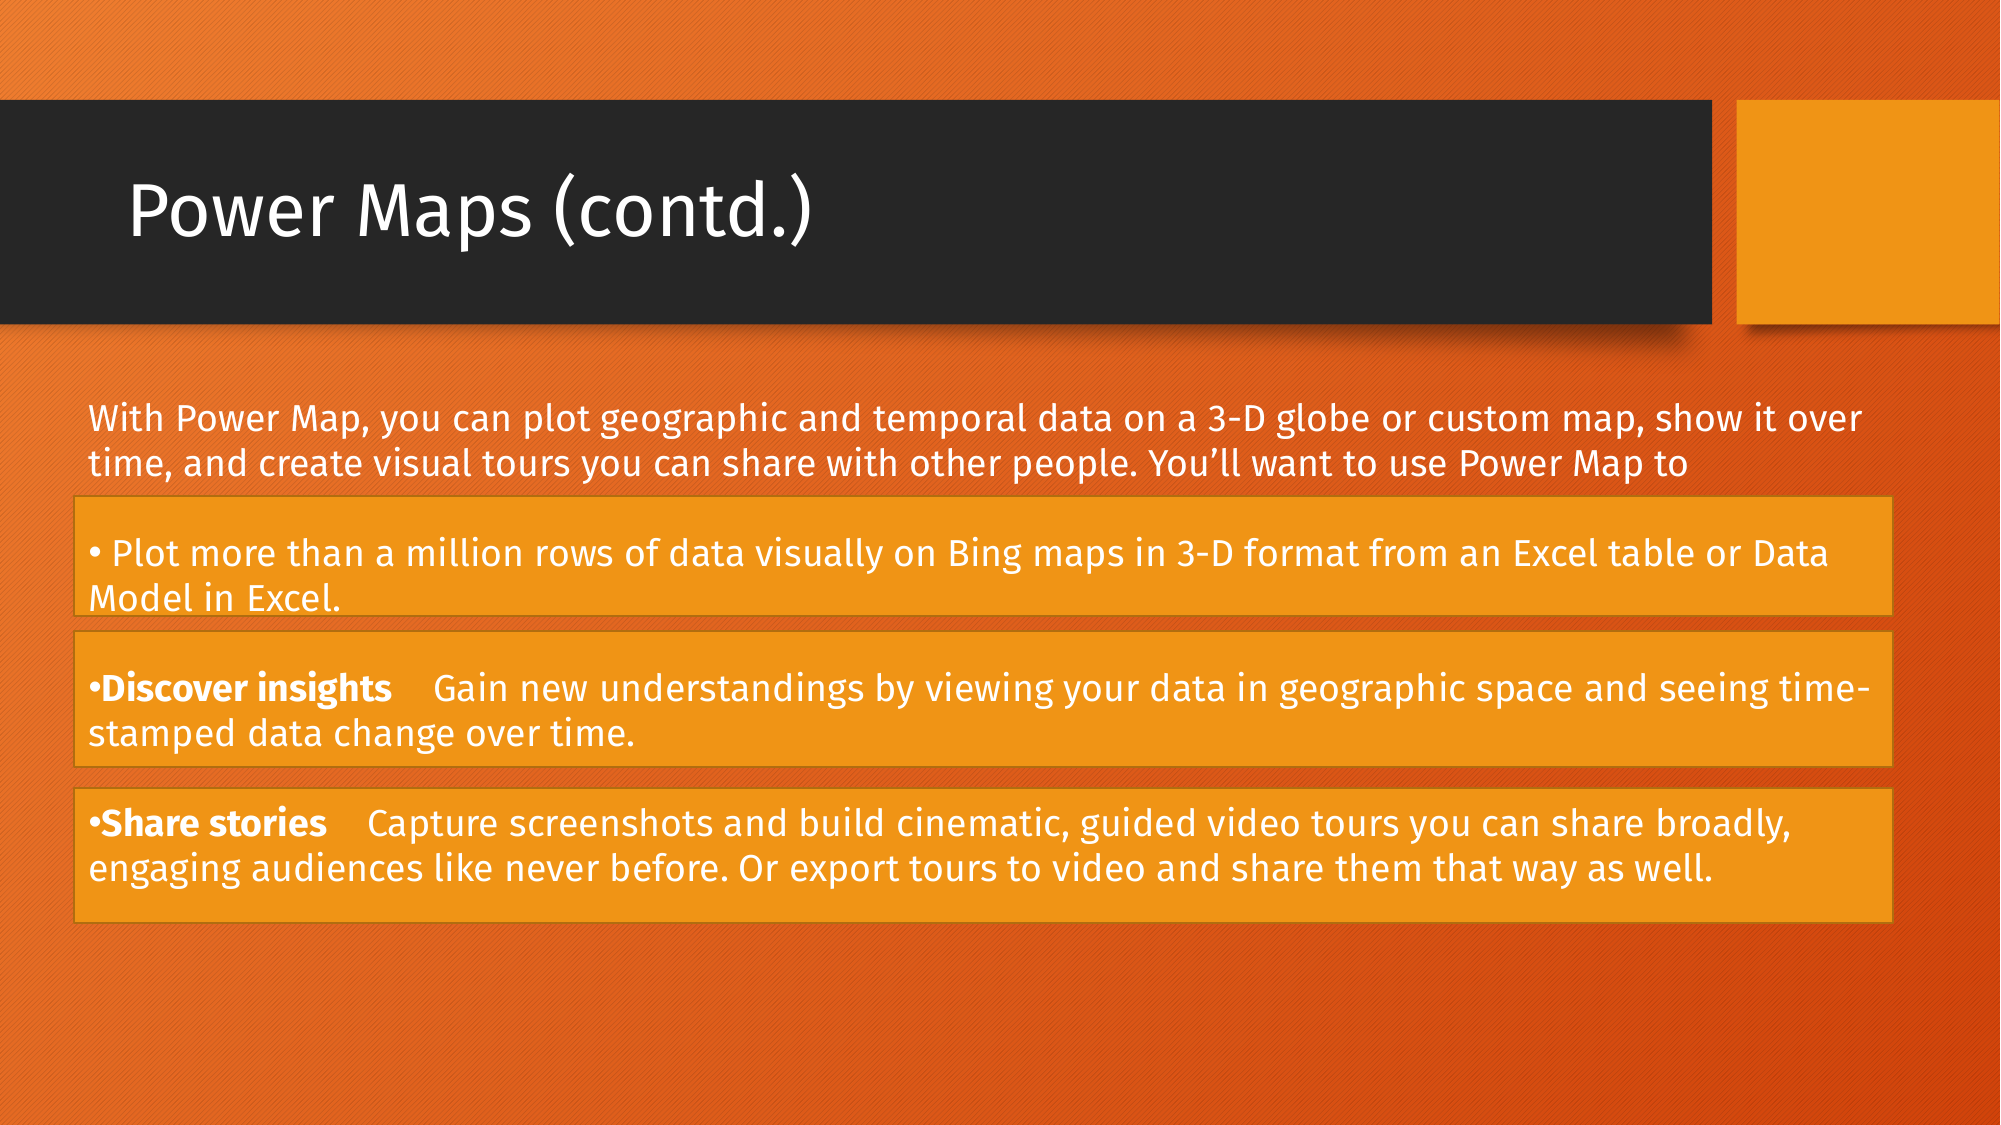

# Power Maps (contd.)
With Power Map, you can plot geographic and temporal data on a 3-D globe or custom map, show it over time, and create visual tours you can share with other people. You’ll want to use Power Map to

 Plot more than a million rows of data visually on Bing maps in 3-D format from an Excel table or Data Model in Excel.

Discover insights    Gain new understandings by viewing your data in geographic space and seeing time-stamped data change over time.

Share stories    Capture screenshots and build cinematic, guided video tours you can share broadly, engaging audiences like never before. Or export tours to video and share them that way as well.